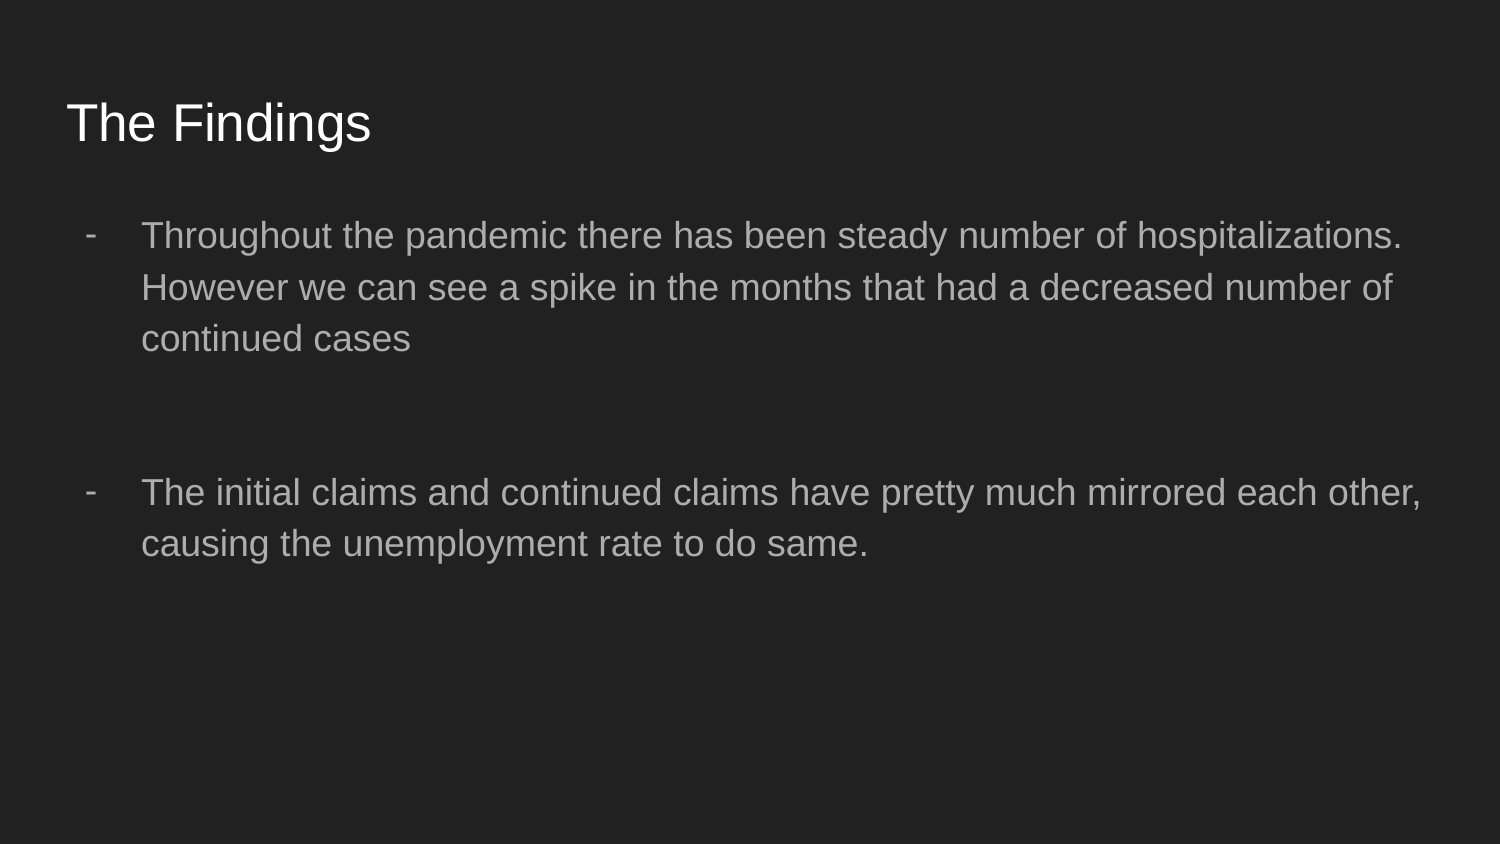

# The Findings
Throughout the pandemic there has been steady number of hospitalizations. However we can see a spike in the months that had a decreased number of continued cases

The initial claims and continued claims have pretty much mirrored each other, causing the unemployment rate to do same.